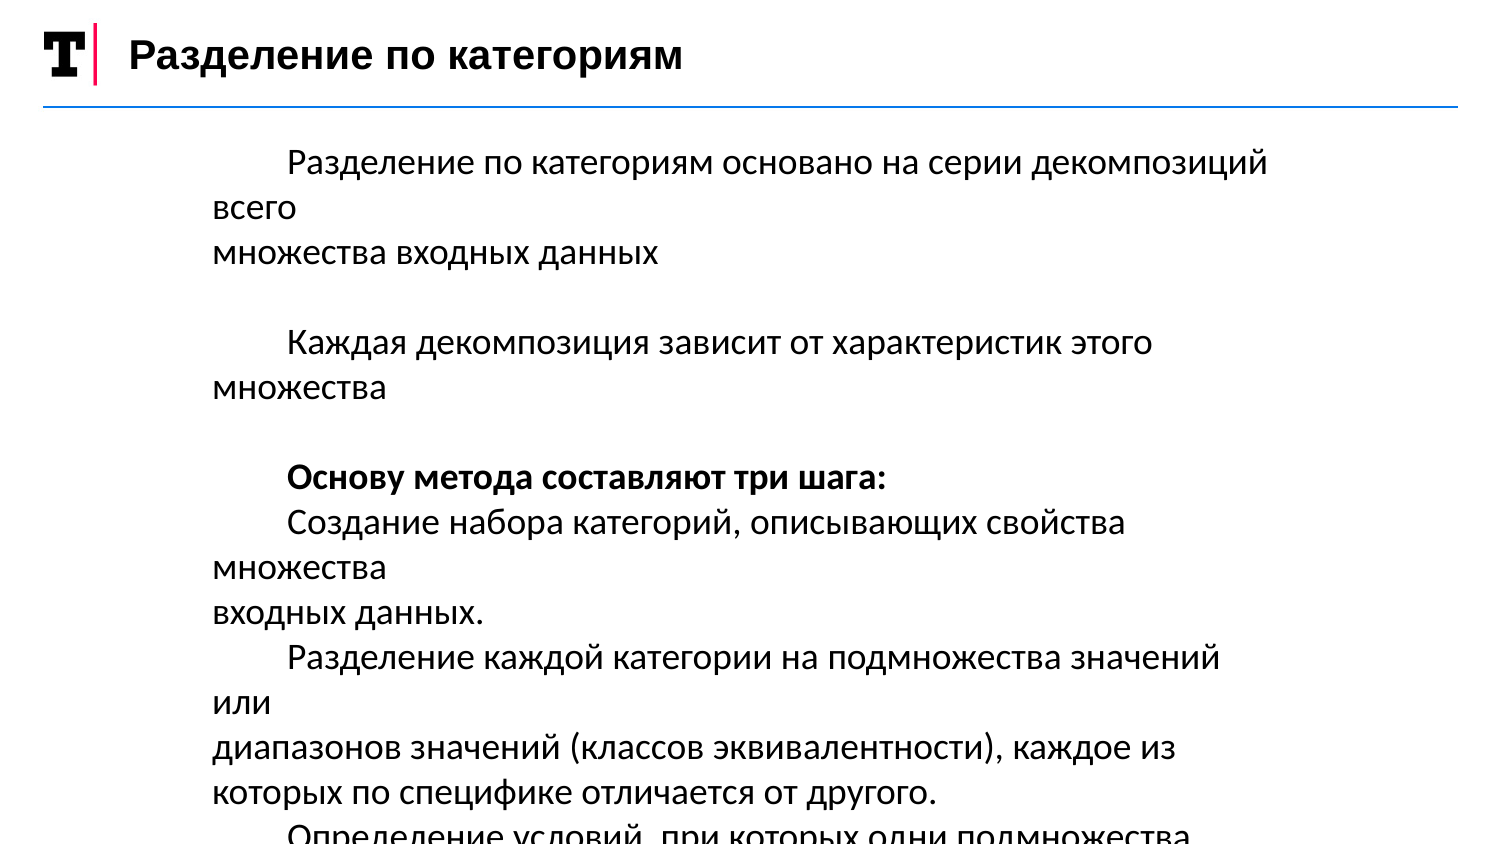

Разделение по категориям
Разделение по категориям основано на серии декомпозиций всего
множества входных данных

Каждая декомпозиция зависит от характеристик этого множества

Основу метода составляют три шага:
Создание набора категорий, описывающих свойства множества
входных данных.
Разделение каждой категории на подмножества значений или
диапазонов значений (классов эквивалентности), каждое из
которых по специфике отличается от другого.
Определение условий, при которых одни подмножества влияют
на другие.
23